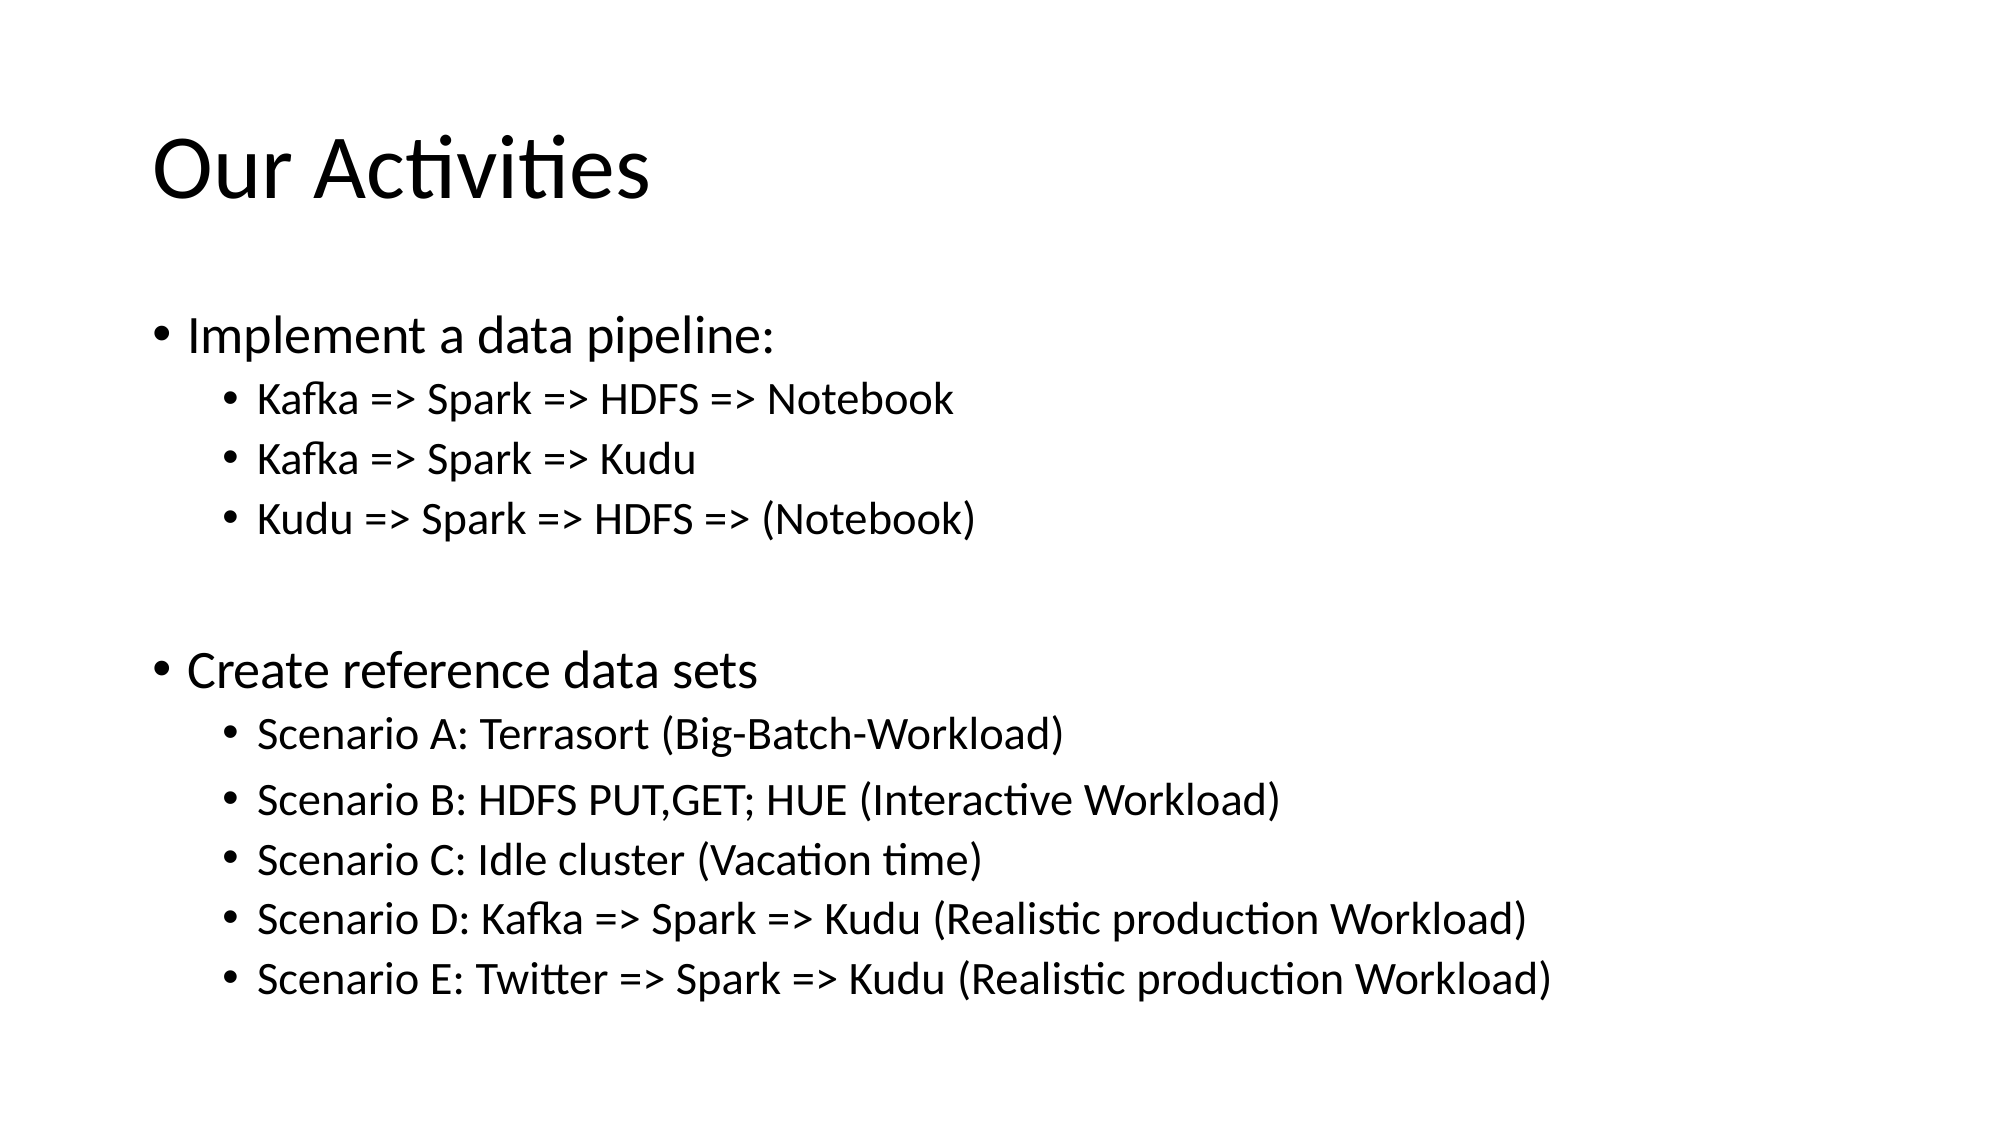

# Our Activities
Implement a data pipeline:
Kafka => Spark => HDFS => Notebook
Kafka => Spark => Kudu
Kudu => Spark => HDFS => (Notebook)

Create reference data sets
Scenario A: Terrasort (Big-Batch-Workload)
Scenario B: HDFS PUT,GET; HUE (Interactive Workload)
Scenario C: Idle cluster (Vacation time)
Scenario D: Kafka => Spark => Kudu (Realistic production Workload)
Scenario E: Twitter => Spark => Kudu (Realistic production Workload)